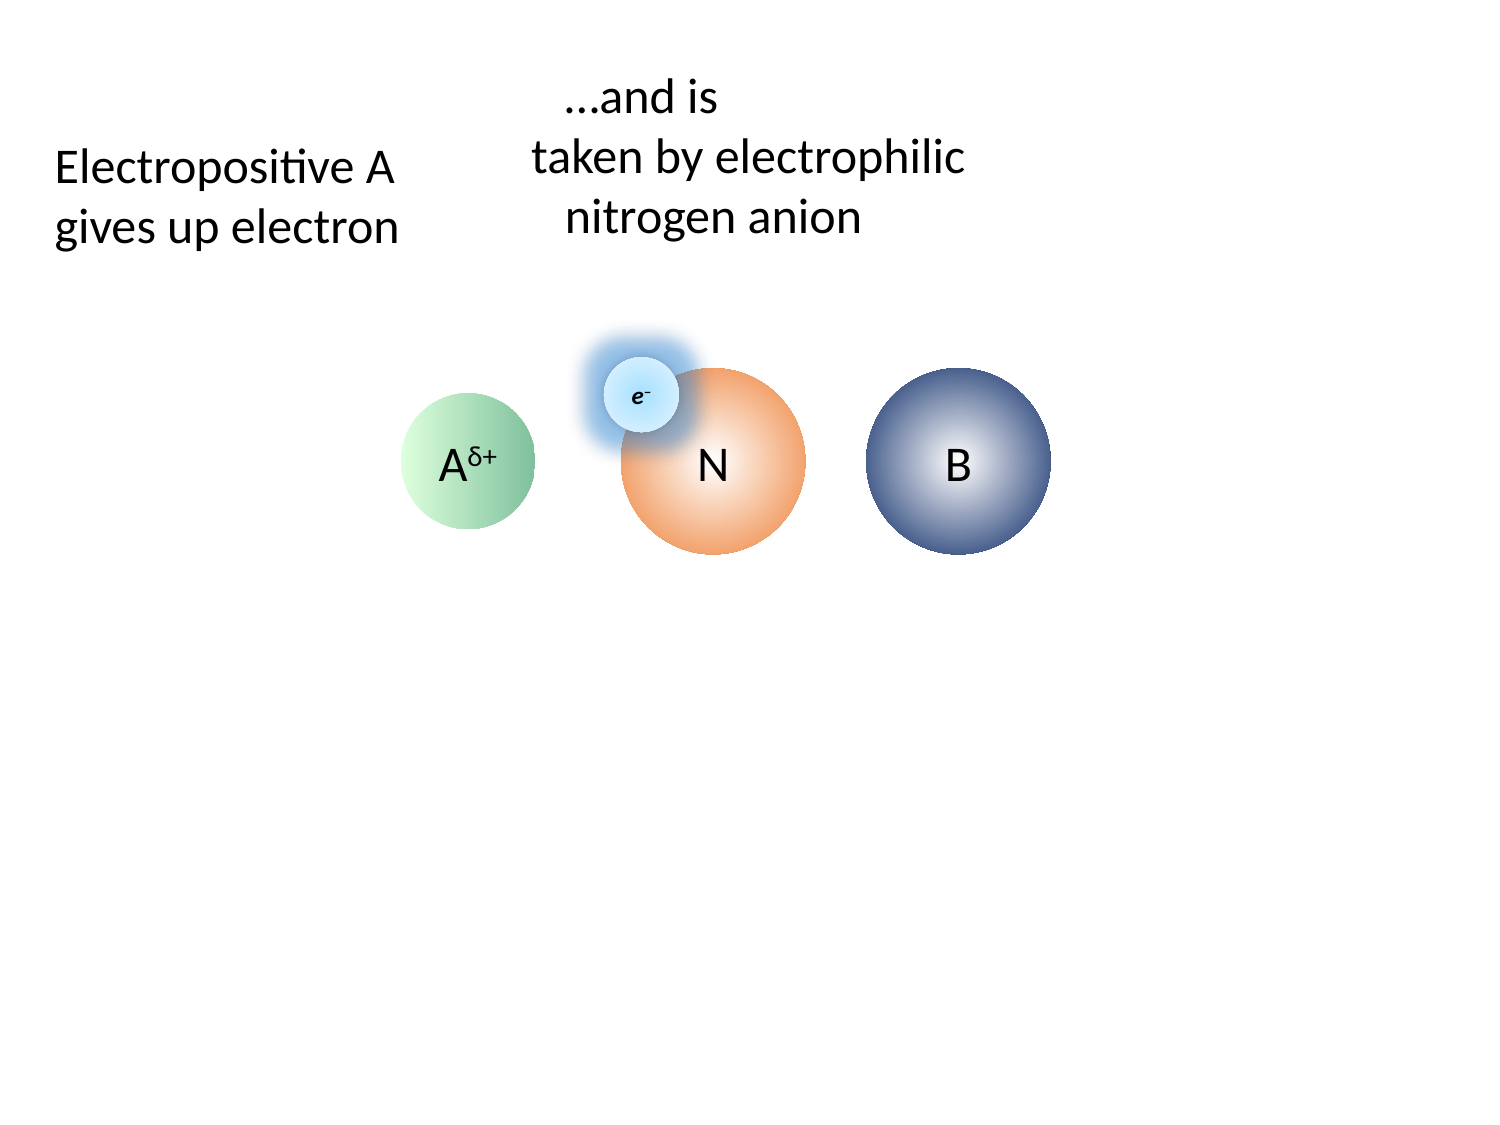

…and is
   taken by electrophilic
      nitrogen anion
Electropositive A
gives up electron
e−
N
B
Aδ+